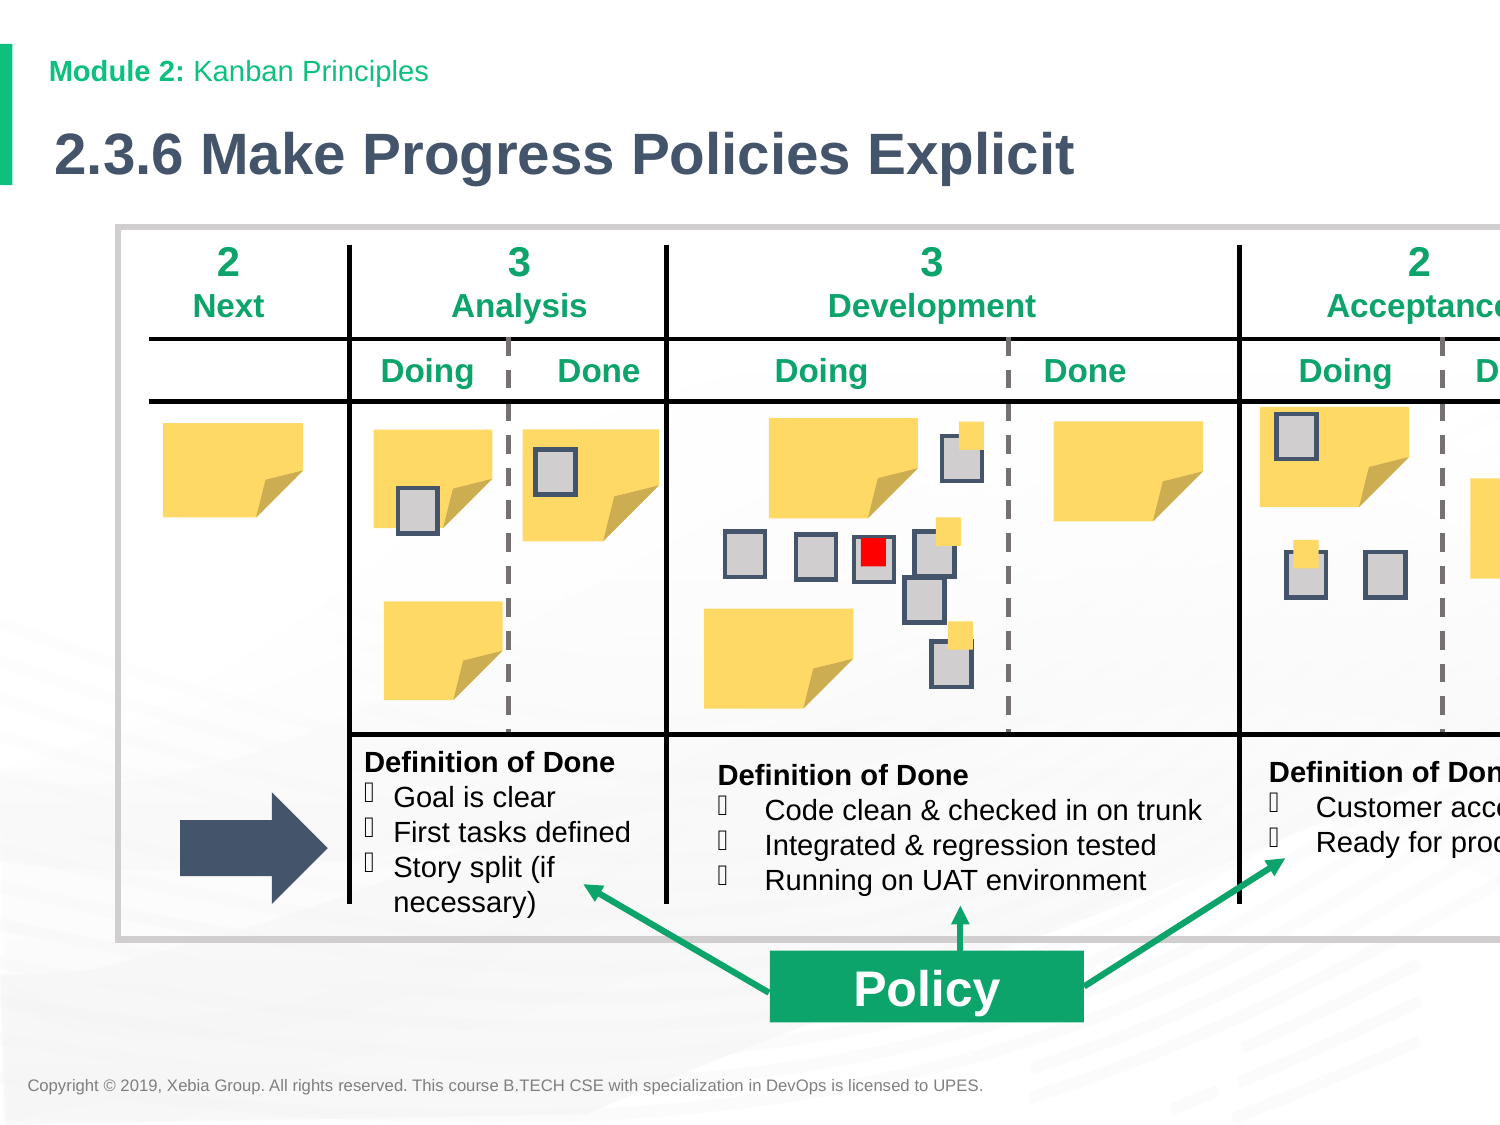

# 2.3.6 Make Progress Policies Explicit

	2	3	3	2
	Next	Analysis	Development	Acceptance	Prod
	Doing         Done	Doing                   Done	Doing         Done

Definition of Done
Goal is clear
First tasks defined
Story split (if necessary)
Definition of Done
Customer accepted
Ready for production
Definition of Done
Code clean & checked in on trunk
Integrated & regression tested
Running on UAT environment

Policy